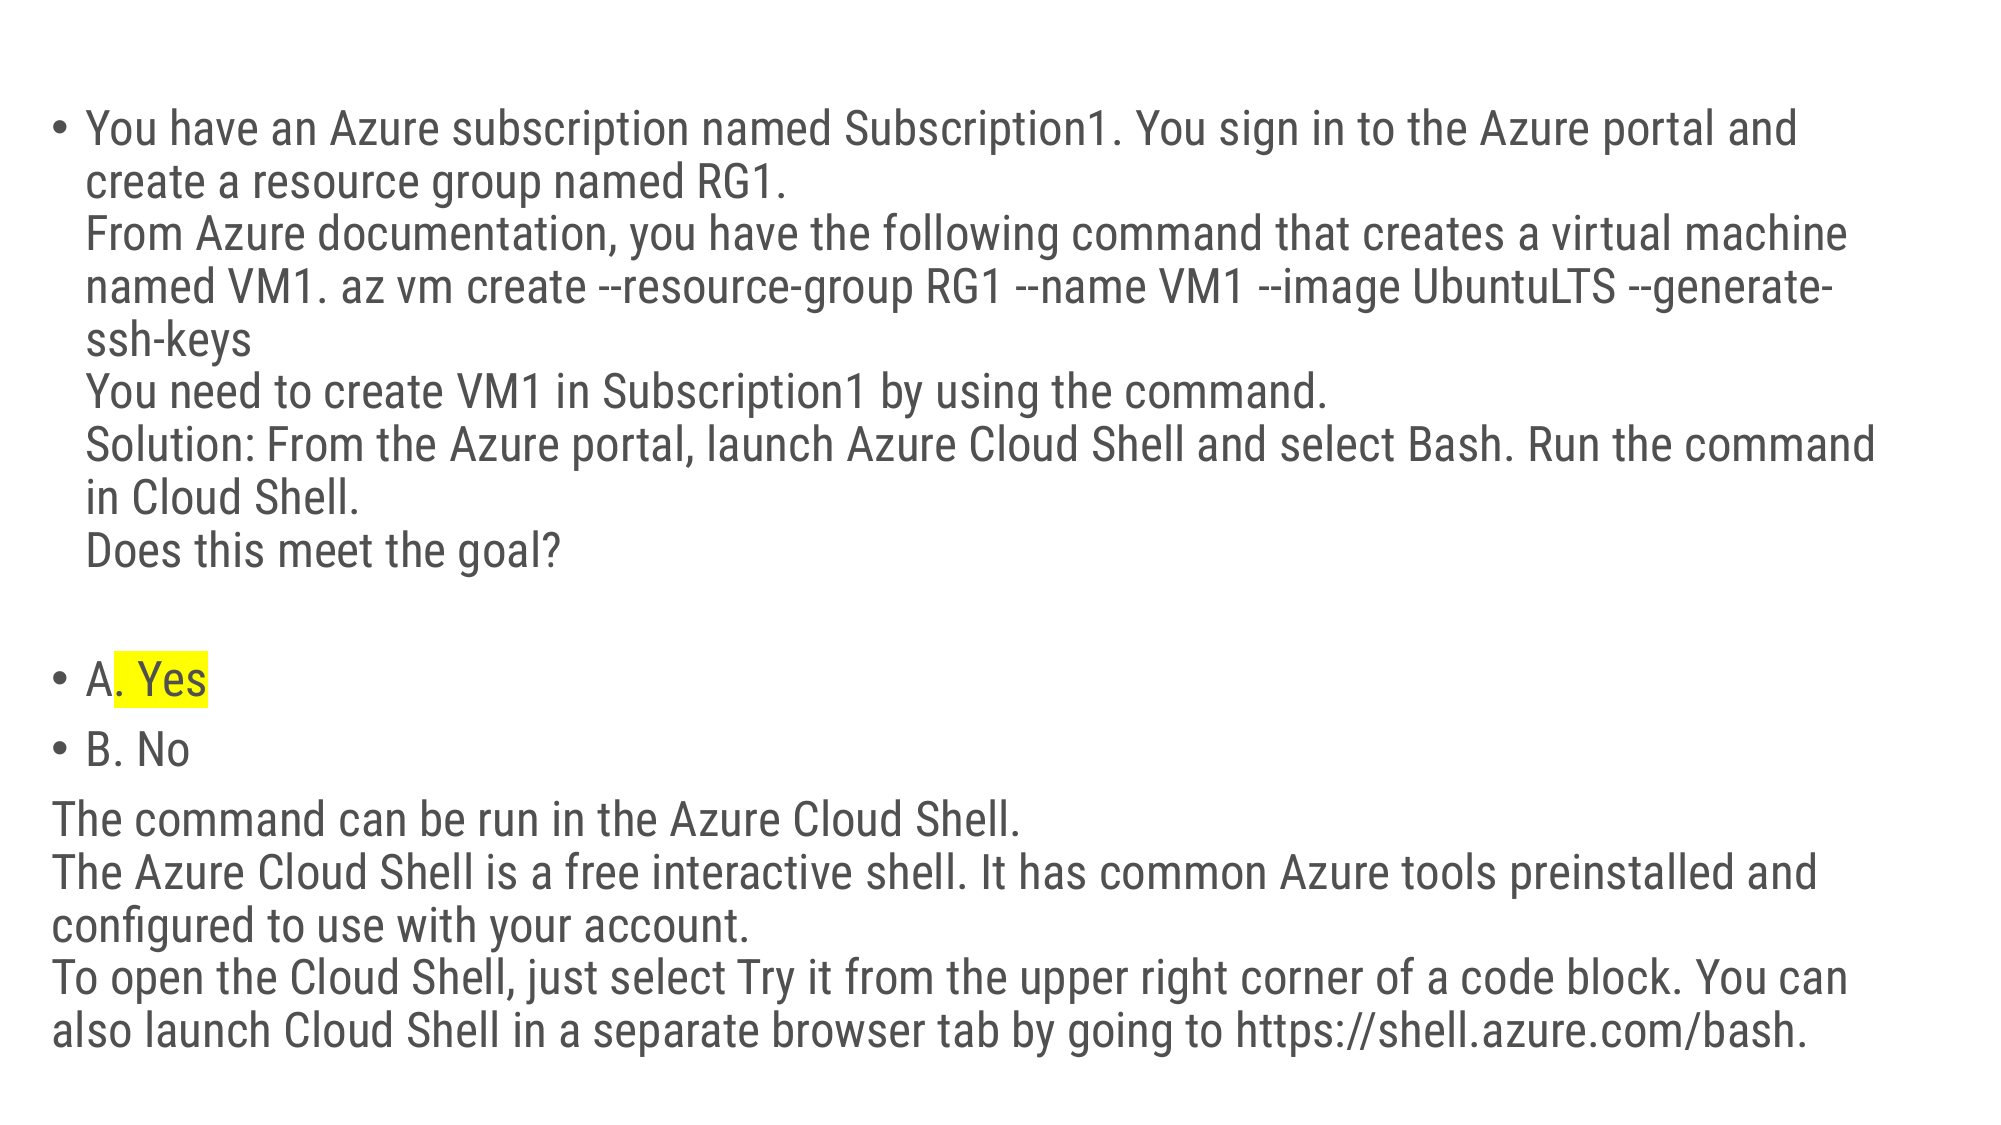

#
You have an Azure subscription named Subscription1. You sign in to the Azure portal and create a resource group named RG1.
From Azure documentation, you have the following command that creates a virtual machine named VM1. az vm create --resource-group RG1 --name VM1 --image UbuntuLTS --generate-ssh-keys
You need to create VM1 in Subscription1 by using the command.
Solution: From the Azure portal, launch Azure Cloud Shell and select Bash. Run the command in Cloud Shell.
Does this meet the goal?
A. Yes
B. No
The command can be run in the Azure Cloud Shell.
The Azure Cloud Shell is a free interactive shell. It has common Azure tools preinstalled and configured to use with your account.
To open the Cloud Shell, just select Try it from the upper right corner of a code block. You can also launch Cloud Shell in a separate browser tab by going to https://shell.azure.com/bash.